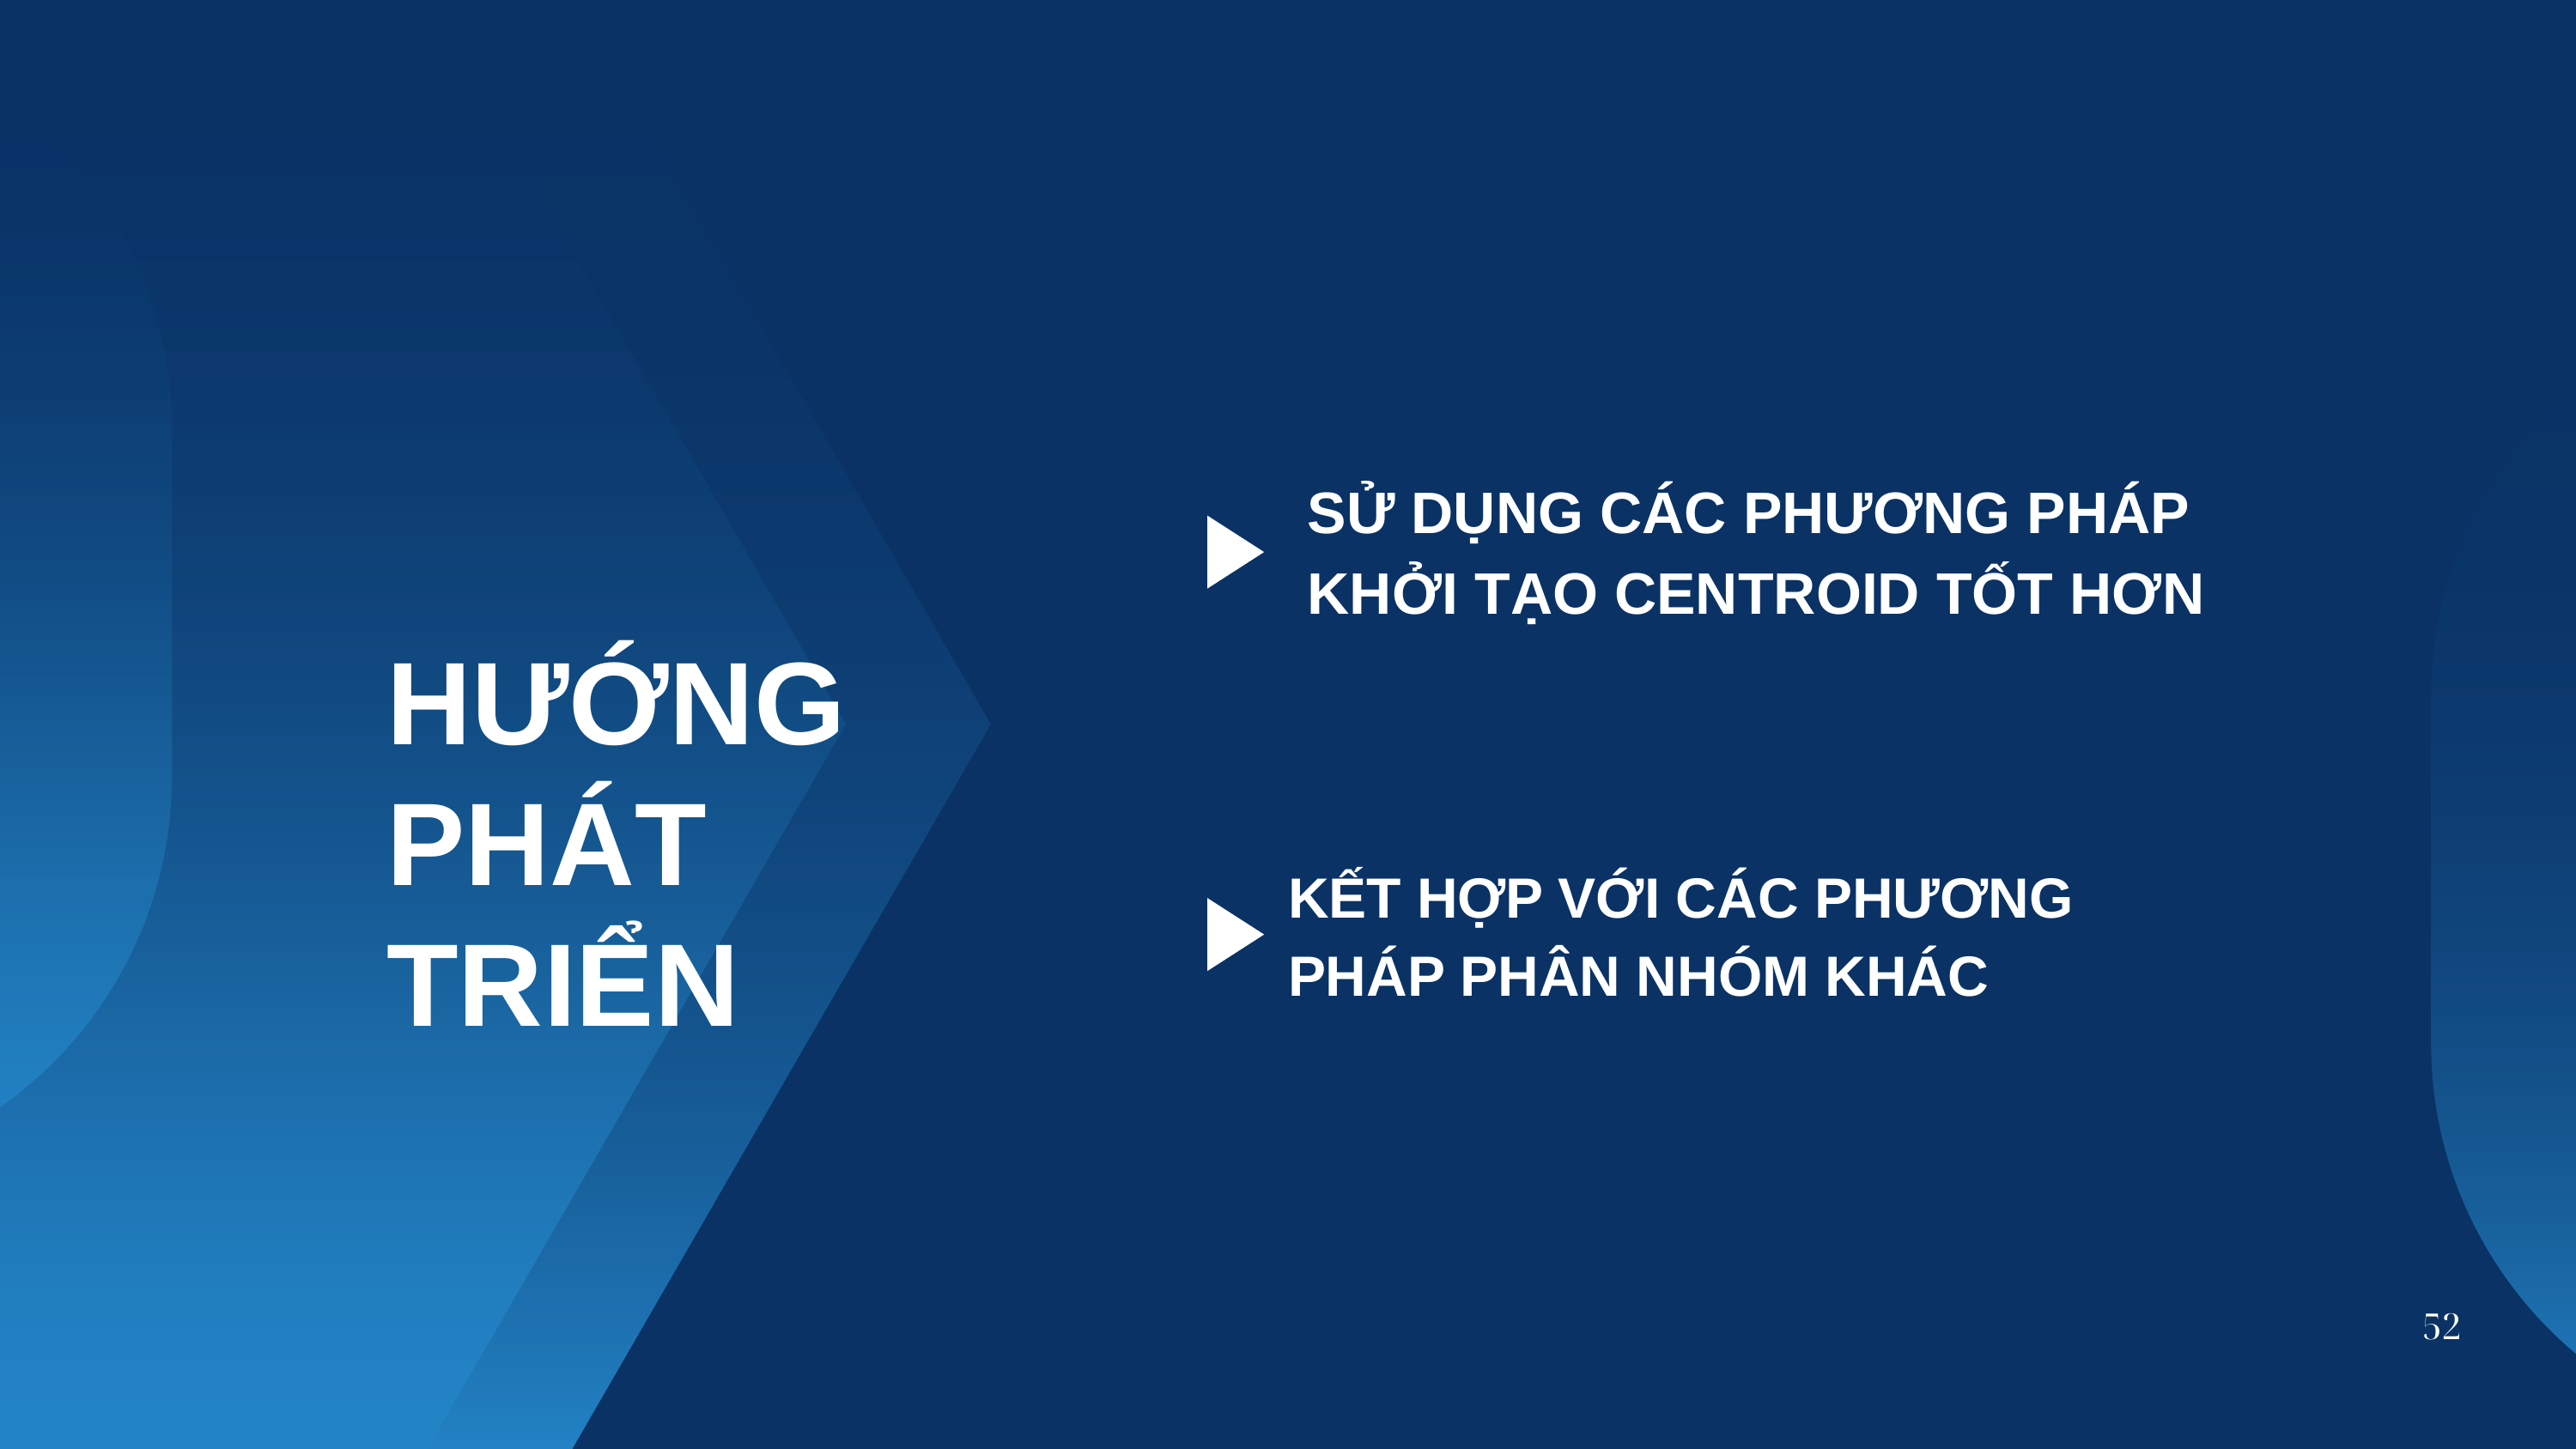

SỬ DỤNG CÁC PHƯƠNG PHÁP KHỞI TẠO CENTROID TỐT HƠN

HƯỚNG PHÁT TRIỂN
KẾT HỢP VỚI CÁC PHƯƠNG PHÁP PHÂN NHÓM KHÁC

52